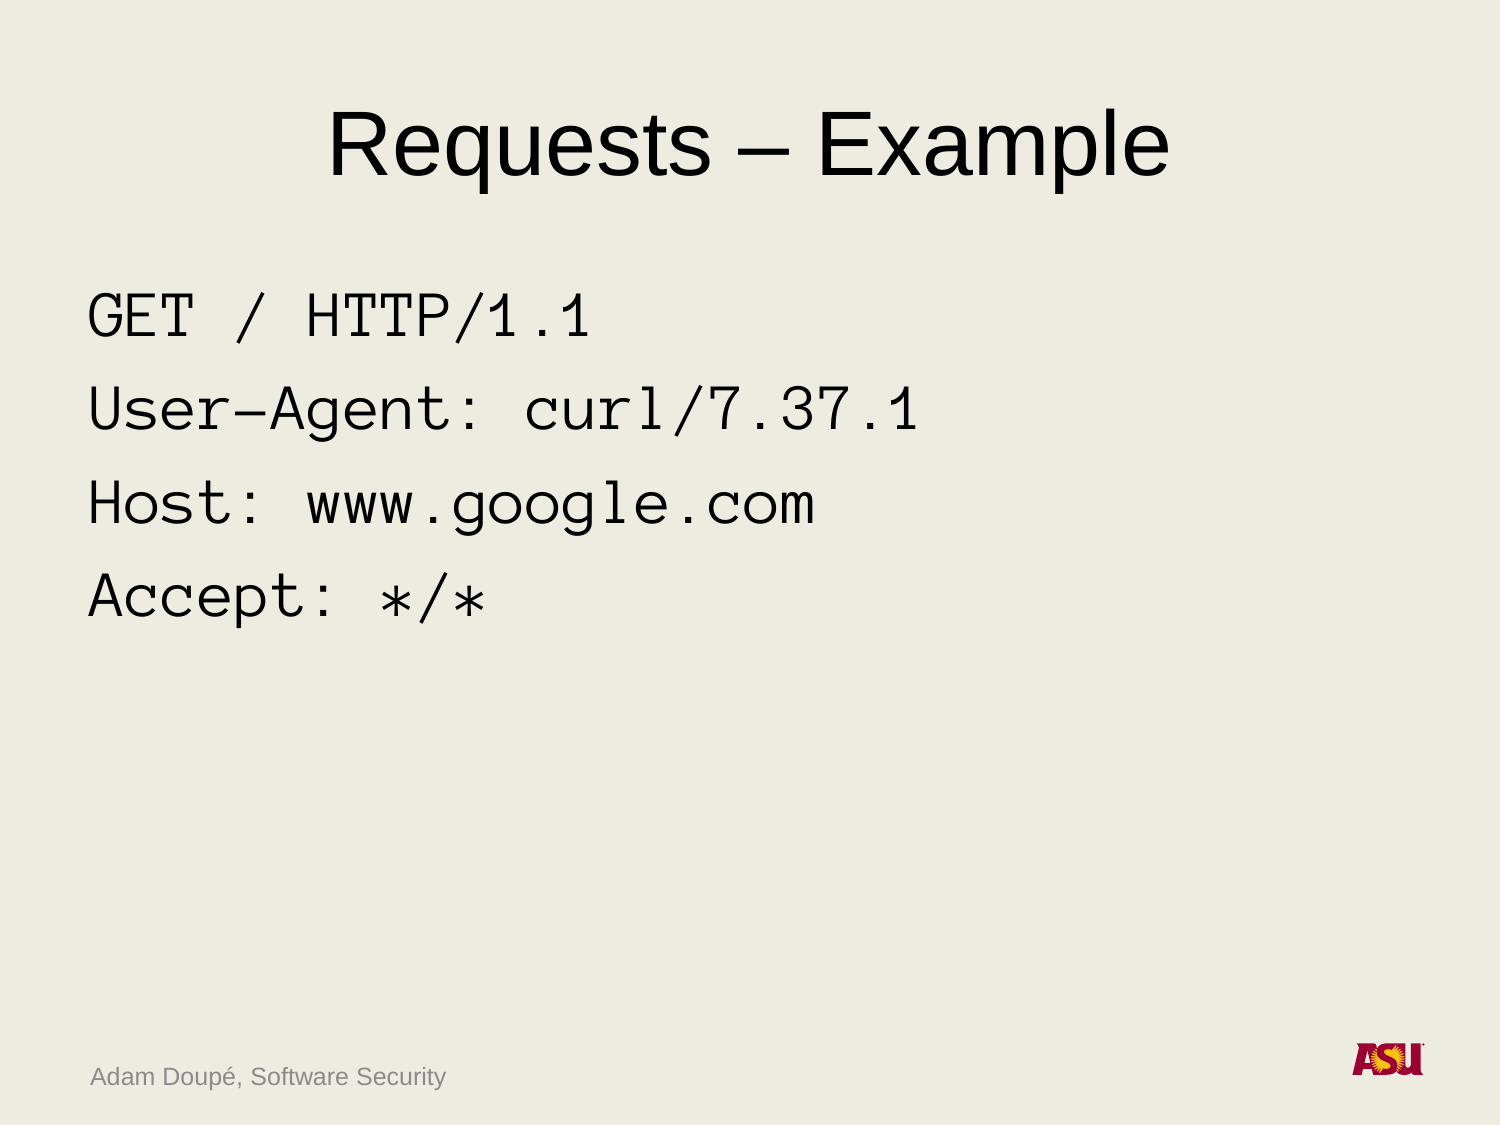

# Requests – Example
GET / HTTP/1.1
User-Agent: curl/7.37.1
Host: www.google.com
Accept: */*